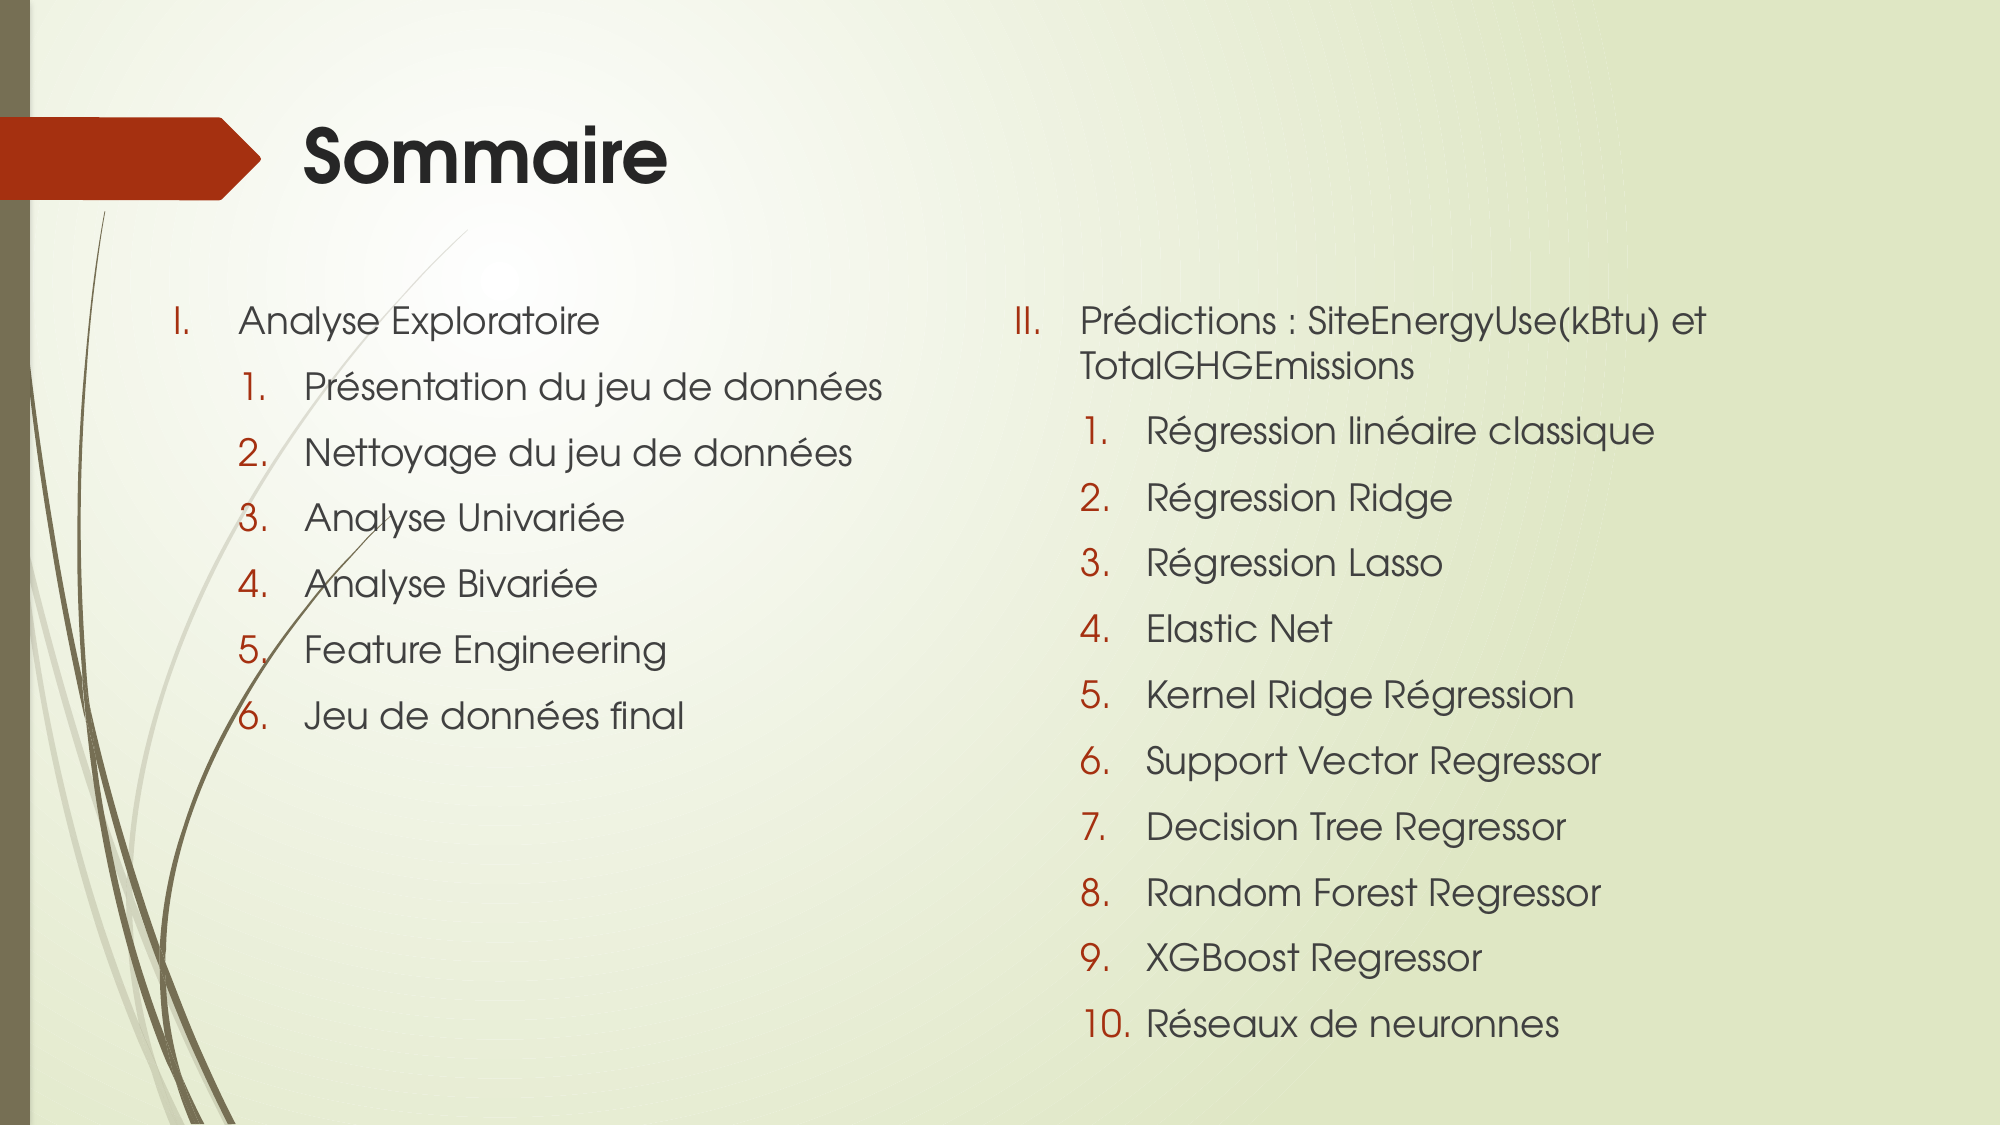

# Sommaire
Analyse Exploratoire
Présentation du jeu de données
Nettoyage du jeu de données
Analyse Univariée
Analyse Bivariée
Feature Engineering
Jeu de données final

Prédictions : SiteEnergyUse(kBtu) et TotalGHGEmissions
Régression linéaire classique
Régression Ridge
Régression Lasso
Elastic Net
Kernel Ridge Régression
Support Vector Regressor
Decision Tree Regressor
Random Forest Regressor
XGBoost Regressor
Réseaux de neuronnes